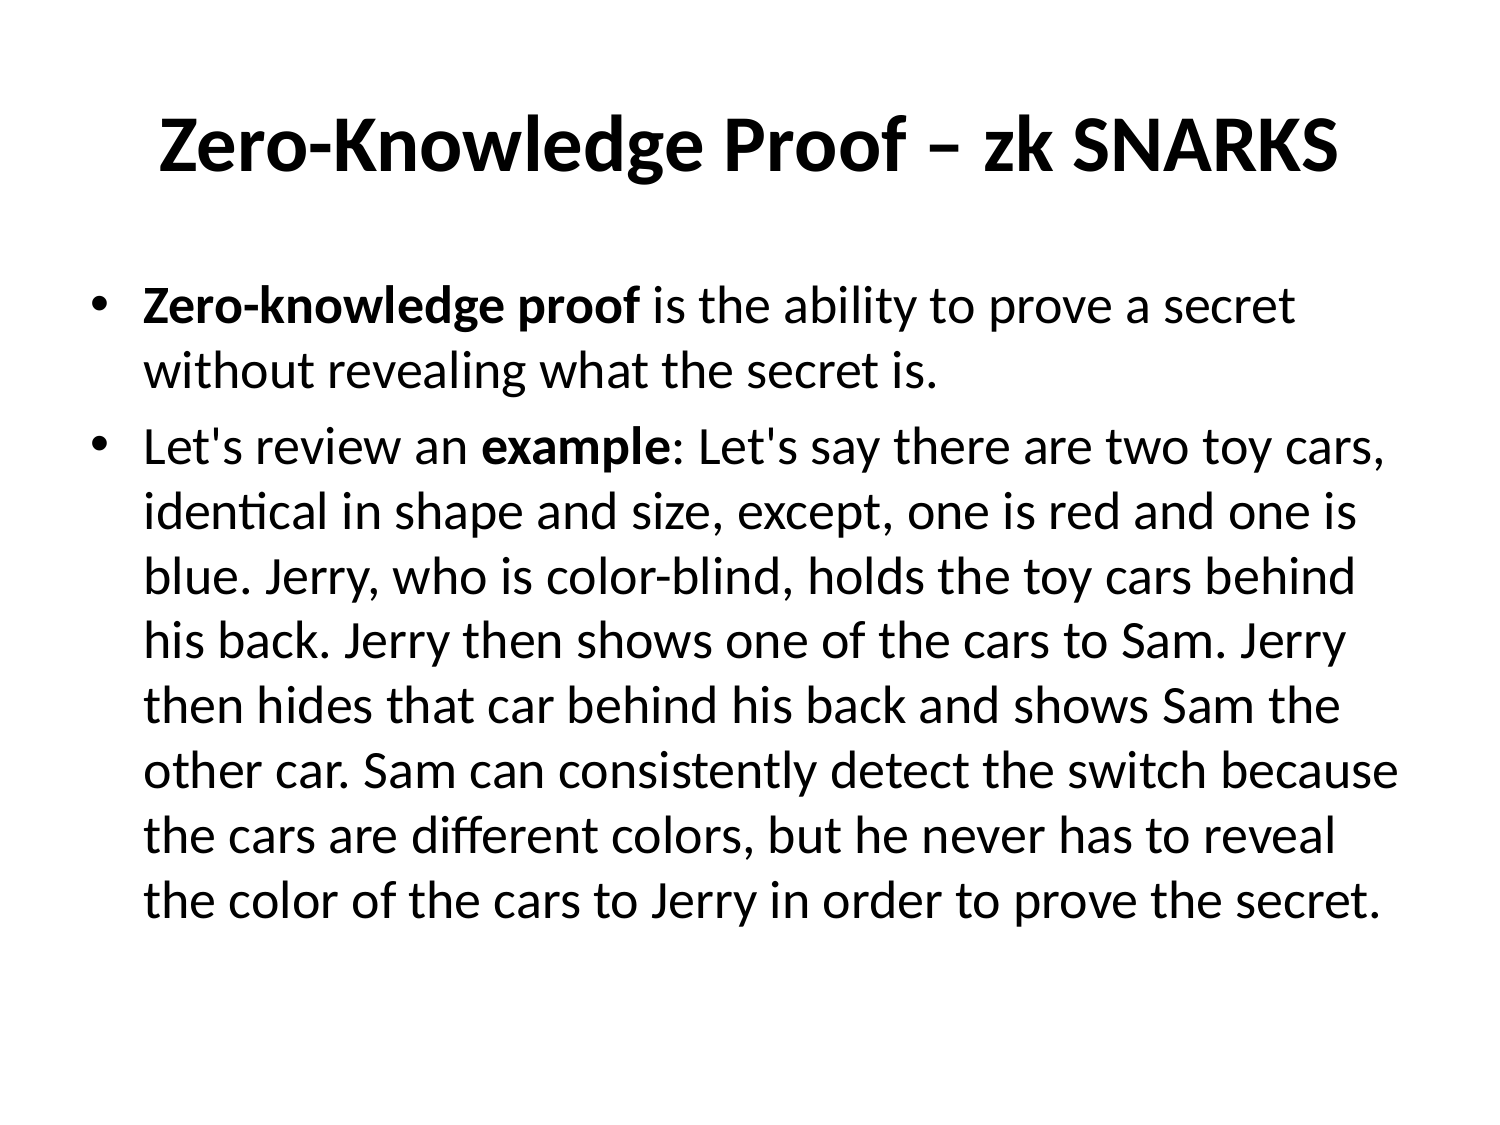

# Zero-Knowledge Proof – zk SNARKS
Zero-knowledge proof is the ability to prove a secret without revealing what the secret is.
Let's review an example: Let's say there are two toy cars, identical in shape and size, except, one is red and one is blue. Jerry, who is color-blind, holds the toy cars behind his back. Jerry then shows one of the cars to Sam. Jerry then hides that car behind his back and shows Sam the other car. Sam can consistently detect the switch because the cars are different colors, but he never has to reveal the color of the cars to Jerry in order to prove the secret.